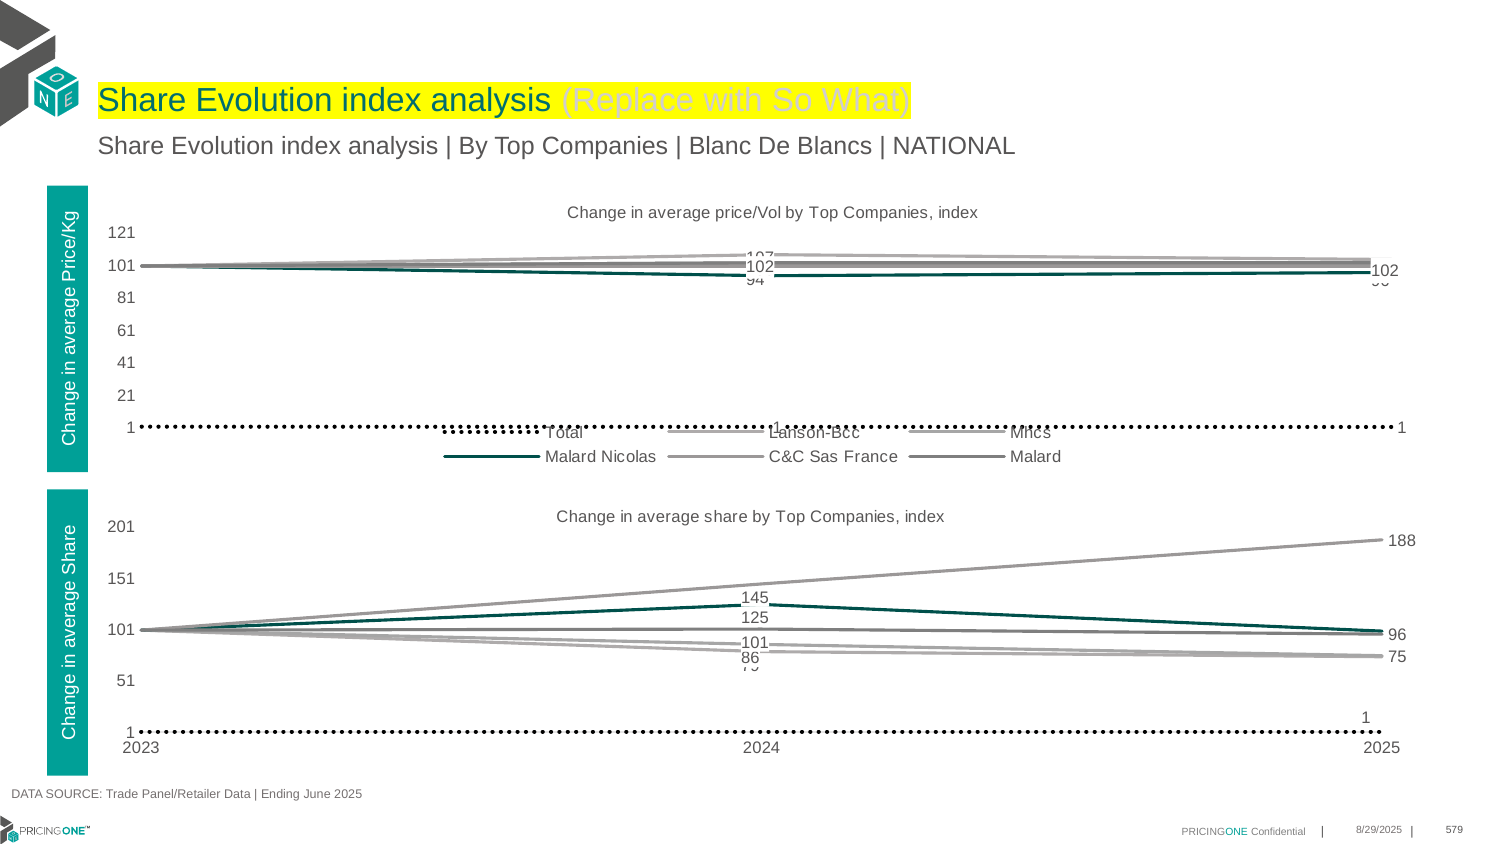

# Share Evolution index analysis (Replace with So What)
Share Evolution index analysis | By Top Companies | Blanc De Blancs | NATIONAL

### Chart: Change in average price/Vol by Top Companies, index

| Category | Total | Lanson-Bcc | Mhcs | Malard Nicolas | C&C Sas France | Malard |
|---|---|---|---|---|---|---|
| 2023 | 1.0 | 100.0 | 100.0 | 100.0 | 100.0 | 100.0 |
| 2024 | 0.902376172508256 | 107.0 | 102.0 | 94.0 | 100.0 | 102.0 |
| 2025 | 0.8254969925187224 | 104.0 | 102.0 | 96.0 | 100.0 | 102.0 |
Change in average Price/Kg

### Chart: Change in average share by Top Companies, index

| Category | Total | Lanson-Bcc | Mhcs | Malard Nicolas | C&C Sas France | Malard |
|---|---|---|---|---|---|---|
| 2023 | 1.0 | 100.0 | 100.0 | 100.0 | 100.0 | 100.0 |
| 2024 | 1.0 | 79.0 | 86.0 | 125.0 | 145.0 | 101.0 |
| 2025 | 1.0 | 74.0 | 75.0 | 99.0 | 188.0 | 96.0 |
Change in average Share
DATA SOURCE: Trade Panel/Retailer Data | Ending June 2025

8/29/2025
579